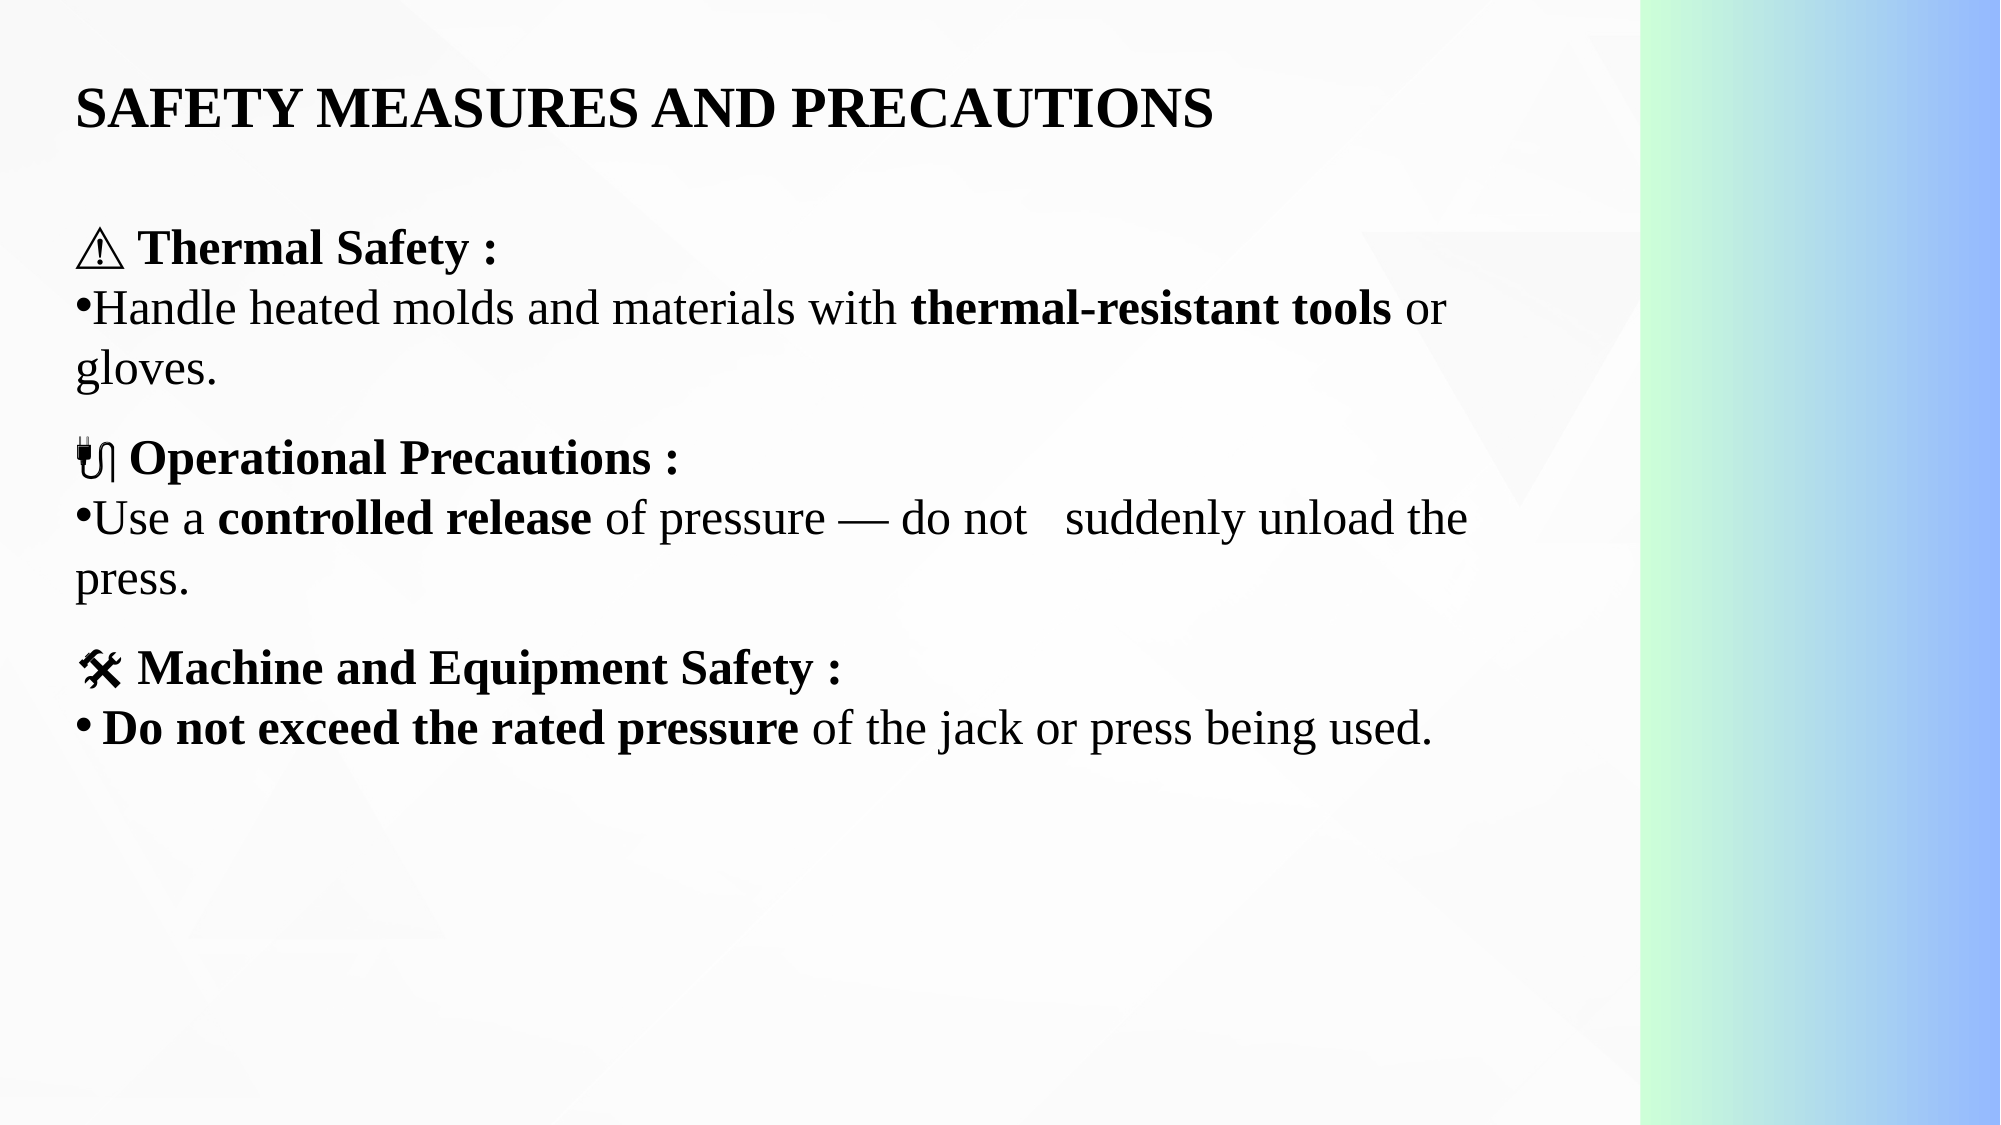

SAFETY MEASURES AND PRECAUTIONS
⚠️ Thermal Safety :
Handle heated molds and materials with thermal-resistant tools or gloves.
🔌 Operational Precautions :
Use a controlled release of pressure — do not   suddenly unload the press.
🛠️ Machine and Equipment Safety :
Do not exceed the rated pressure of the jack or press being used.